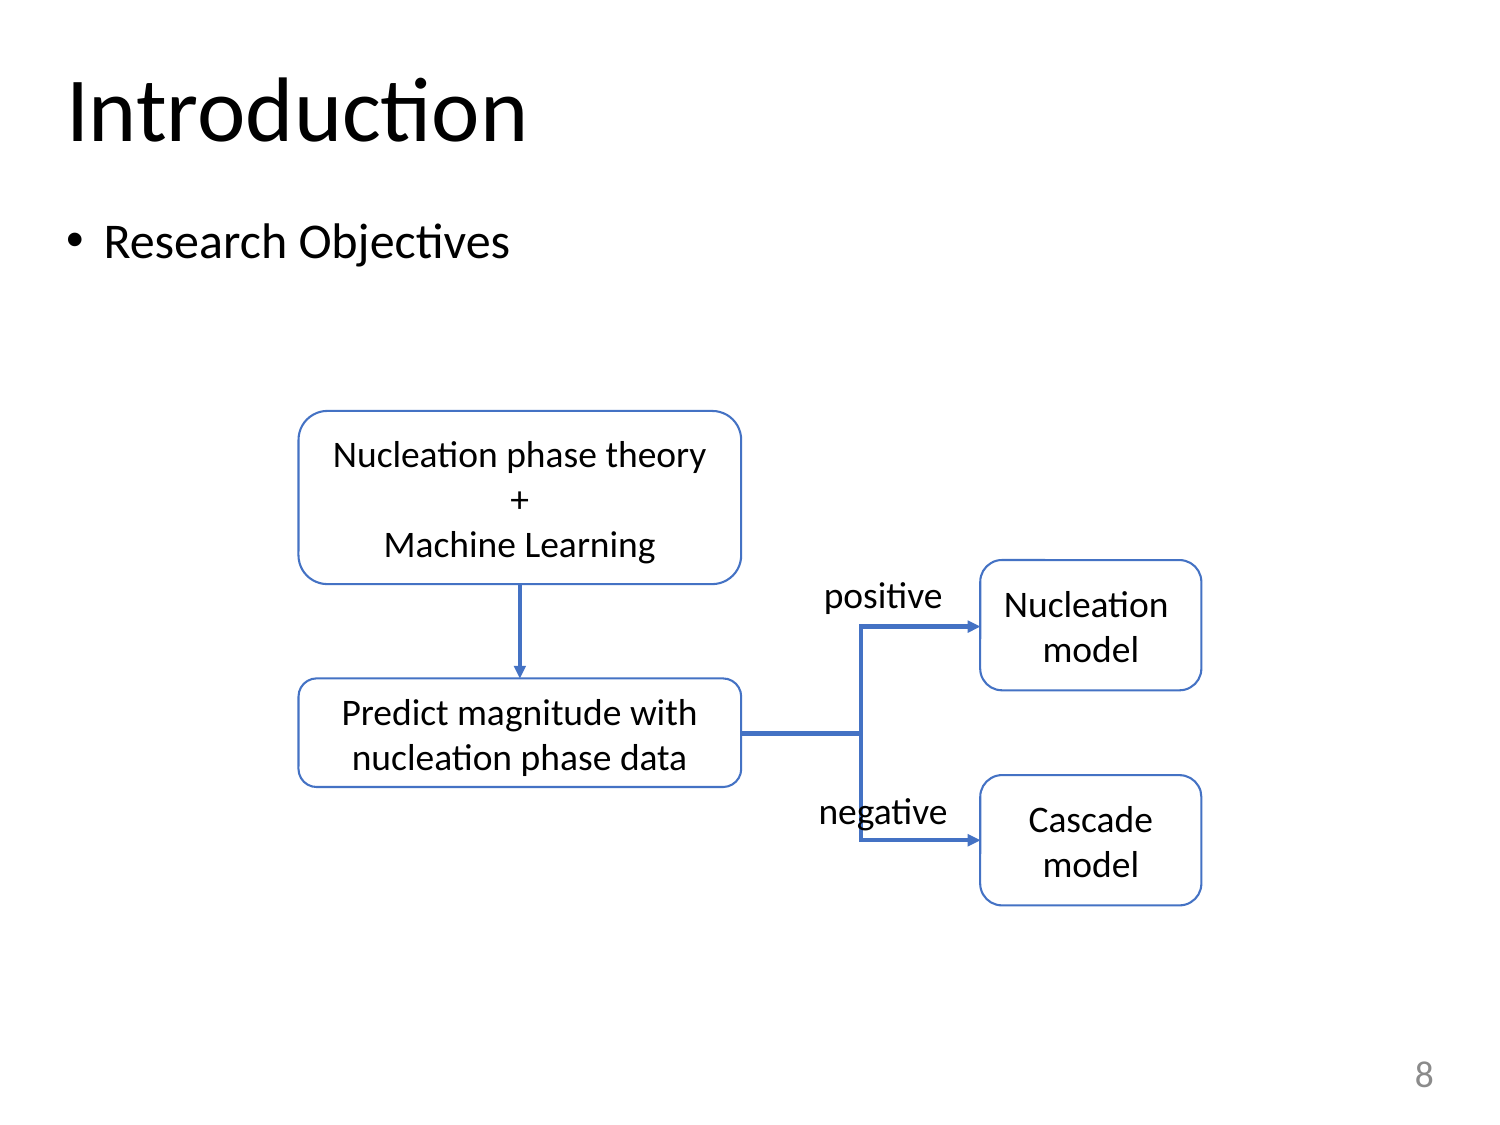

# Introduction
Research Objectives
Nucleation phase theory
+
Machine Learning
Nucleation
model
positive
Predict magnitude with nucleation phase data
Cascade
model
negative
8